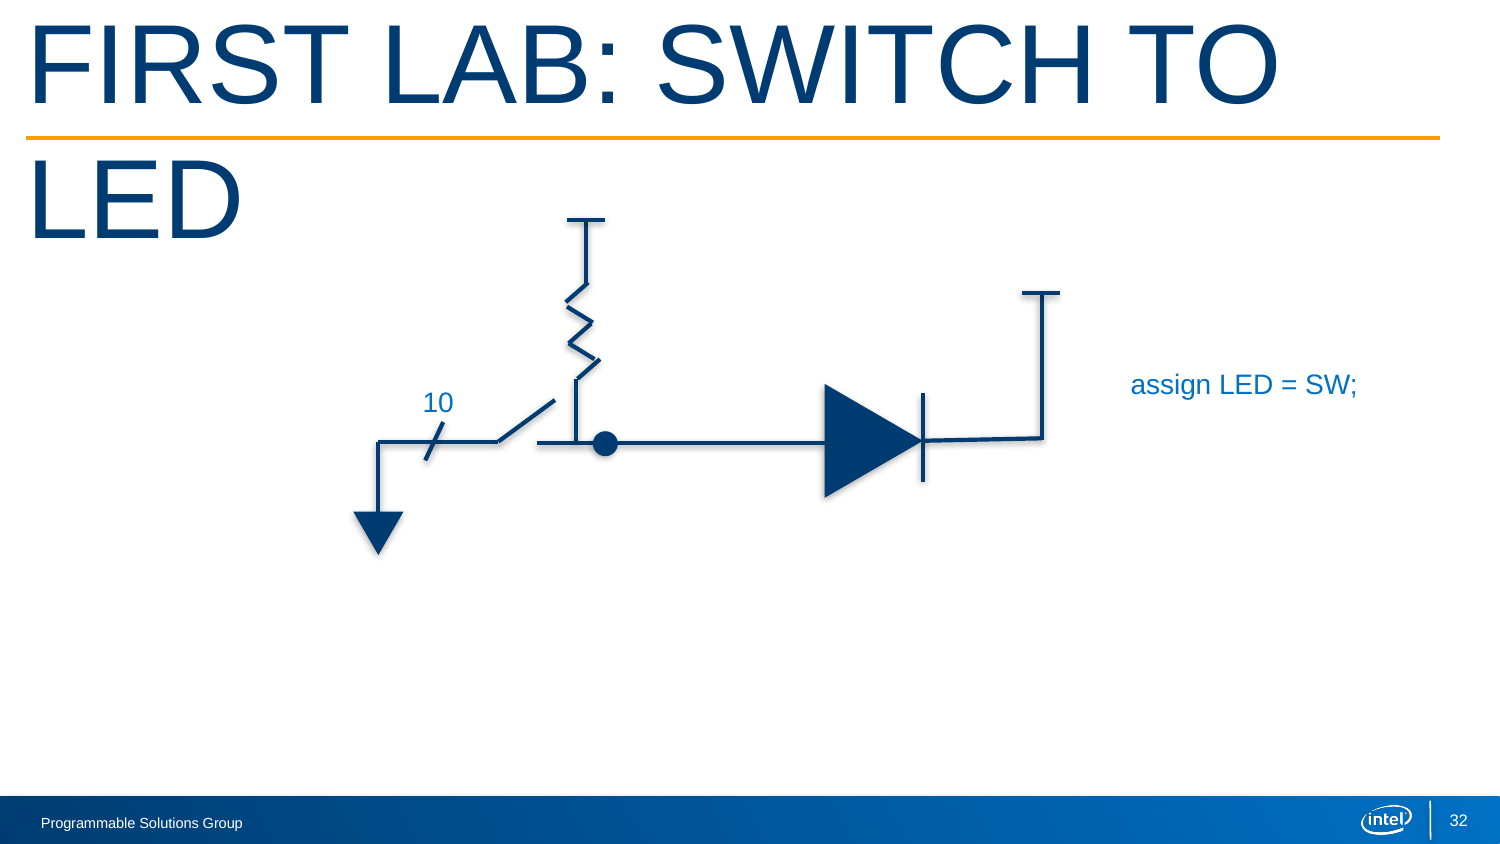

FIRST LAB: SWITCH TO LED
assign LED = SW;
10

32